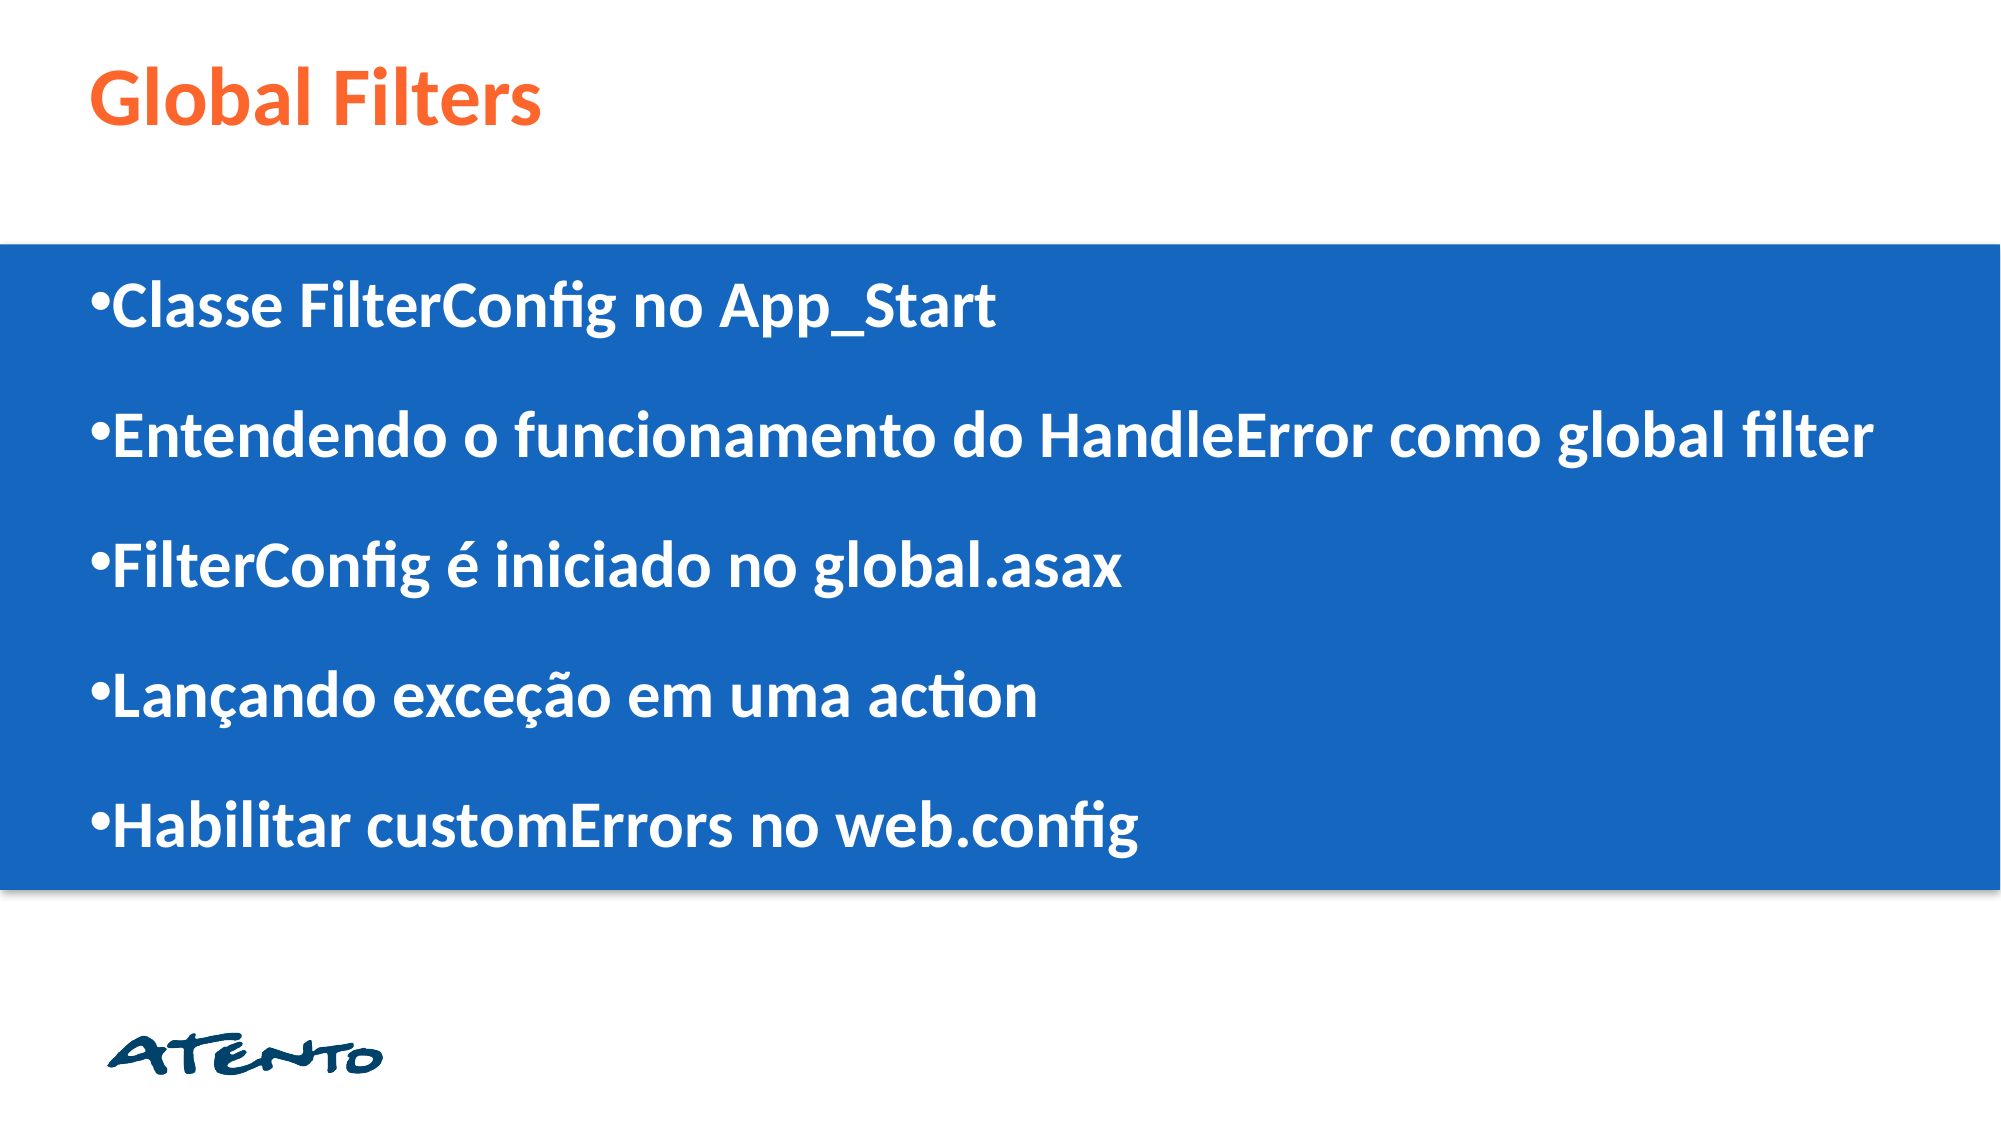

Global Filters
Classe FilterConfig no App_Start
Entendendo o funcionamento do HandleError como global filter
FilterConfig é iniciado no global.asax
Lançando exceção em uma action
Habilitar customErrors no web.config